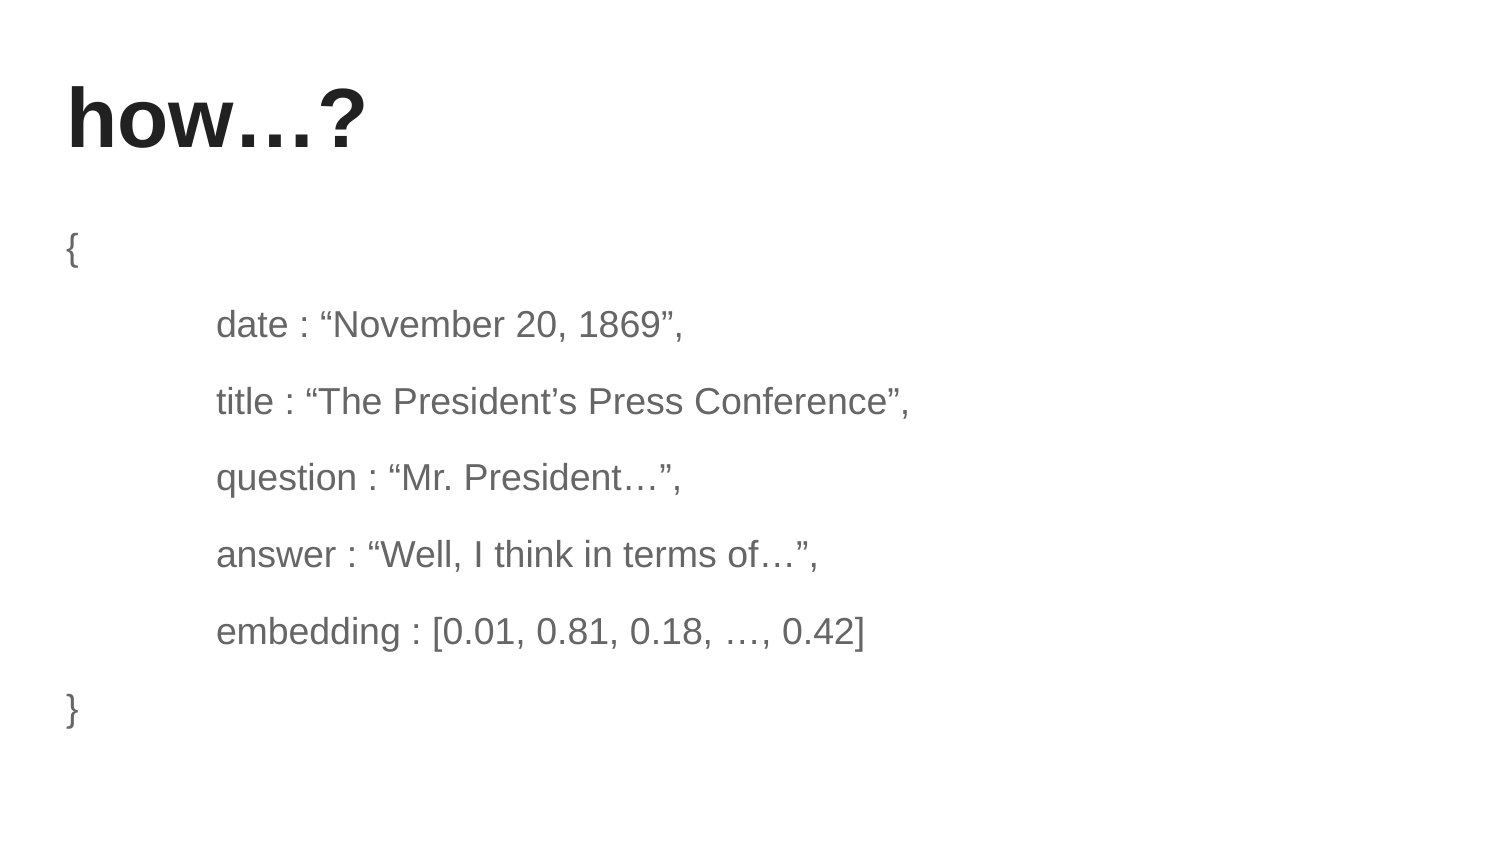

# how…?
{
	date : “November 20, 1869”,
	title : “The President’s Press Conference”,
	question : “Mr. President…”,
	answer : “Well, I think in terms of…”,
	embedding : [0.01, 0.81, 0.18, …, 0.42]
}